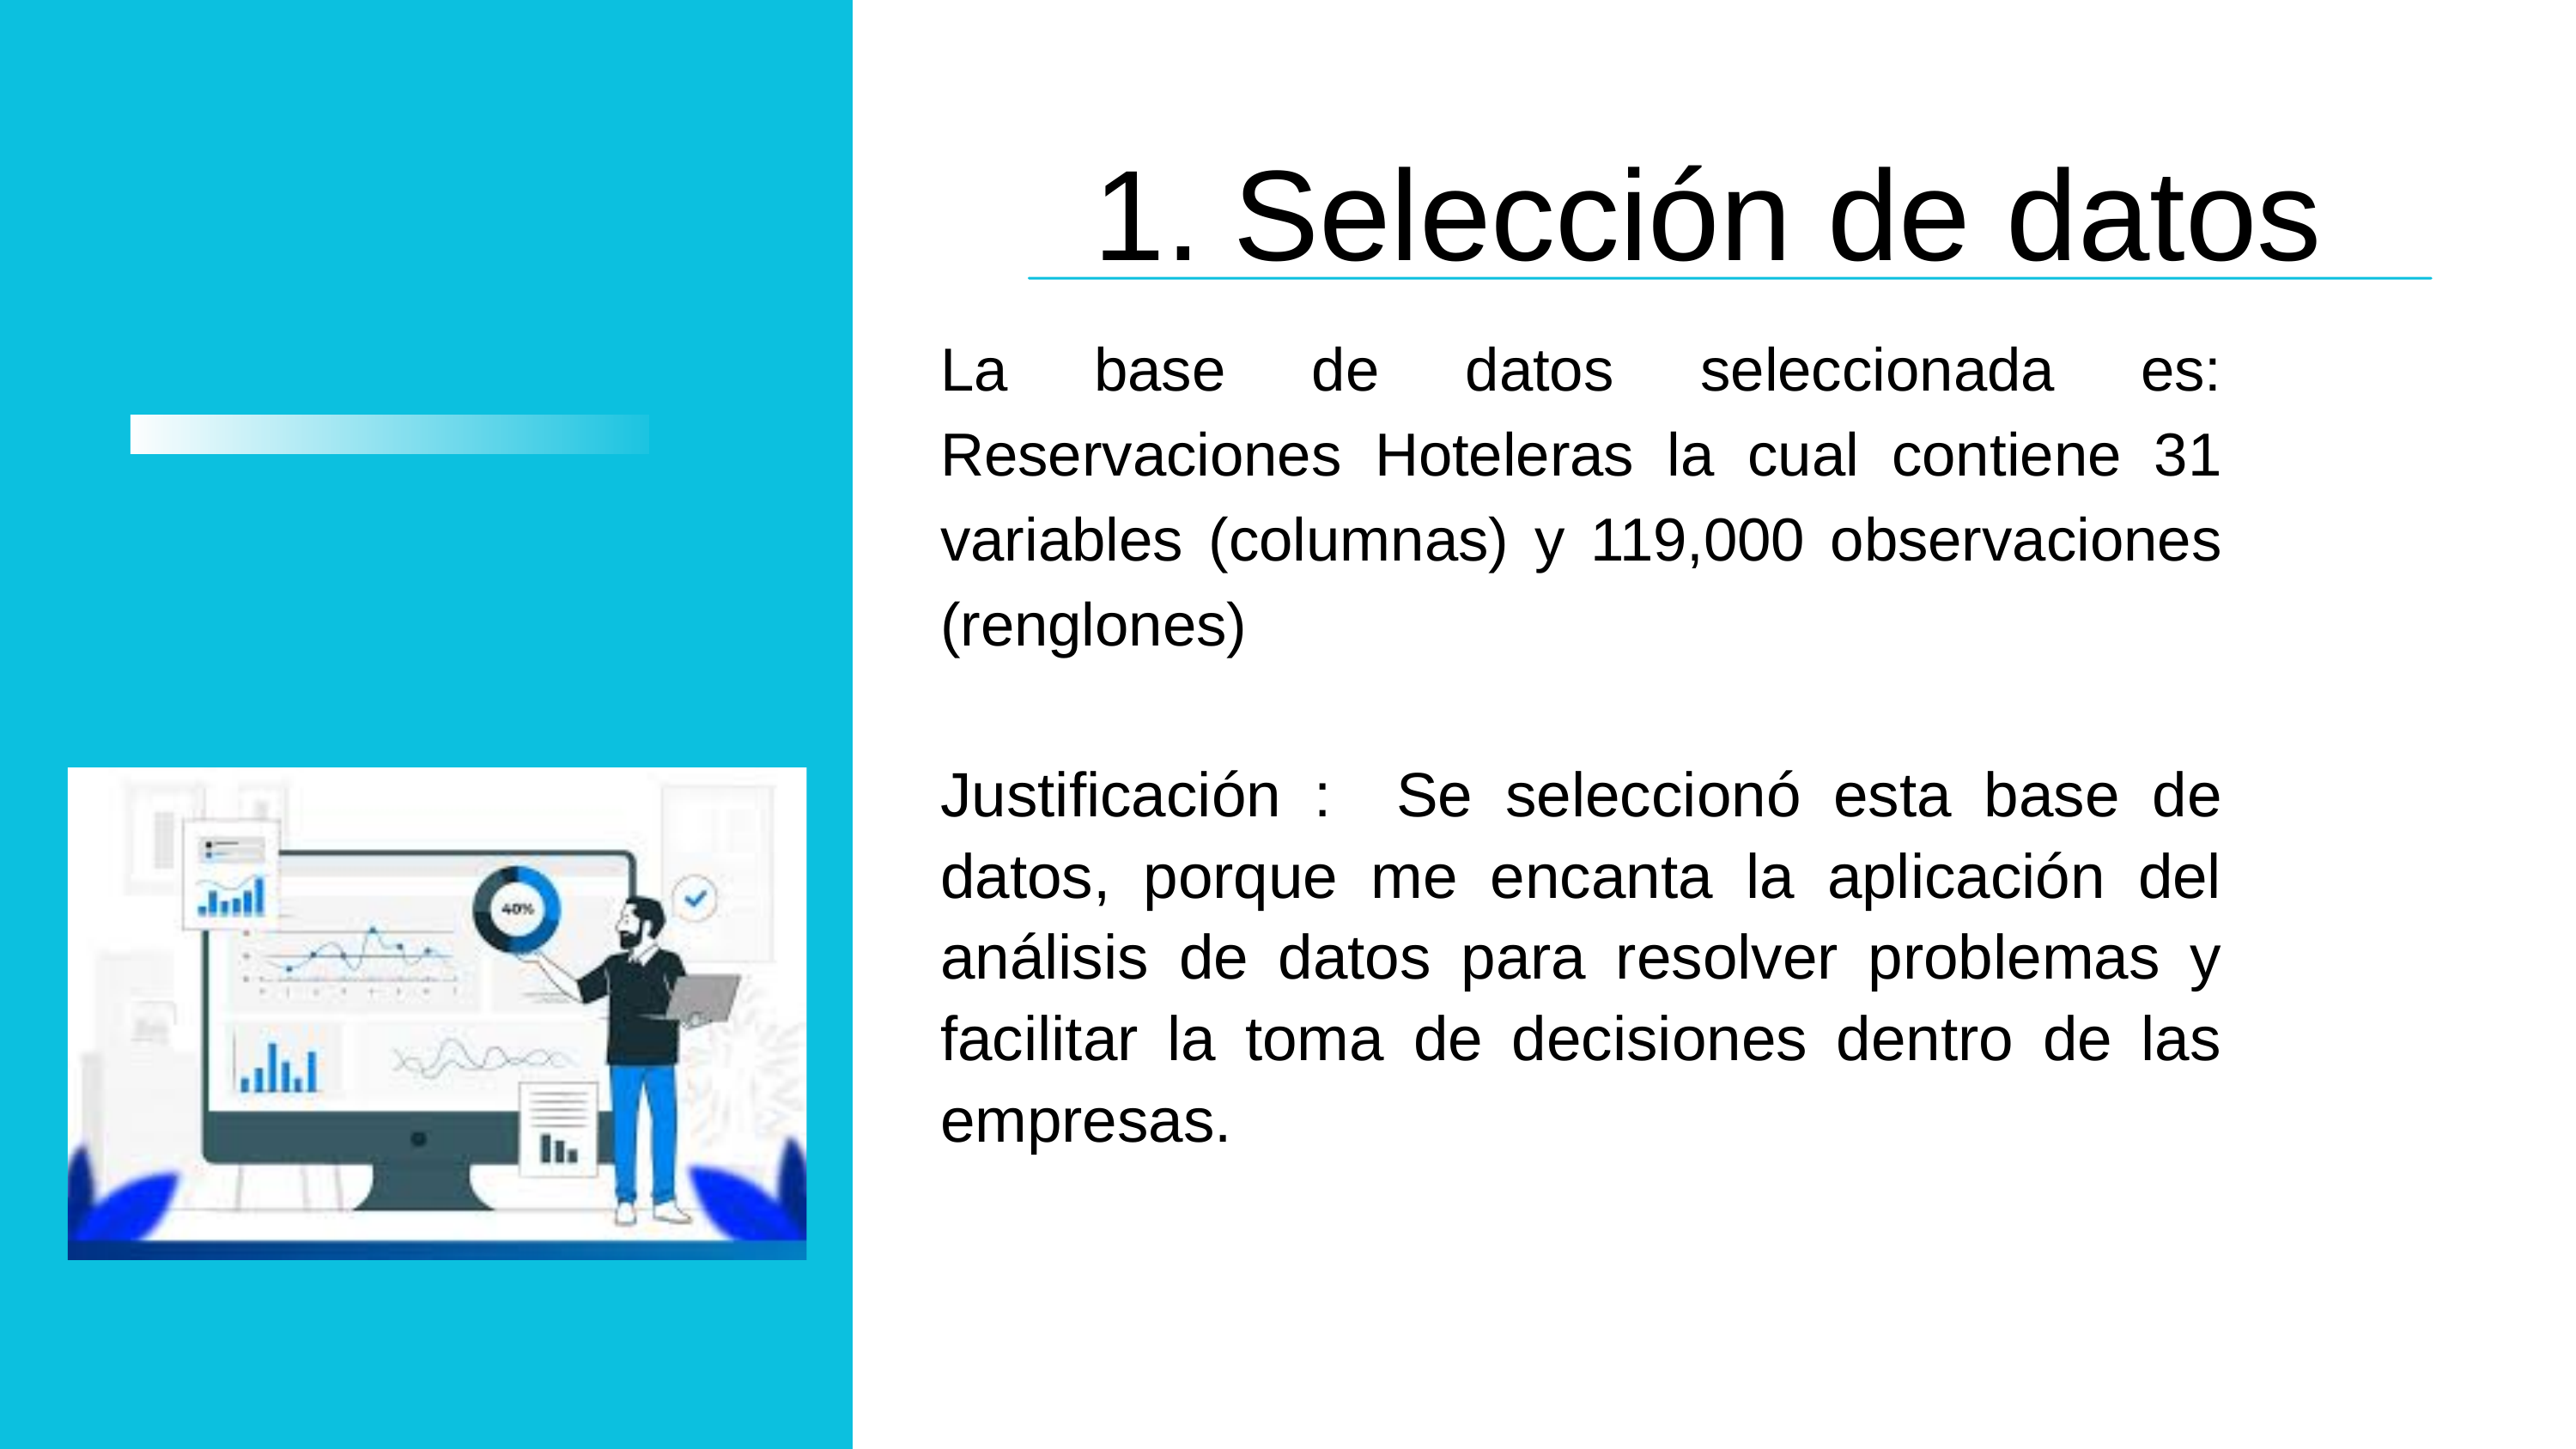

Selección de datos

La base de datos seleccionada es: Reservaciones Hoteleras la cual contiene 31 variables (columnas) y 119,000 observaciones (renglones)

Justificación :  Se seleccionó esta base de datos, porque me encanta la aplicación del análisis de datos para resolver problemas y facilitar la toma de decisiones dentro de las empresas.